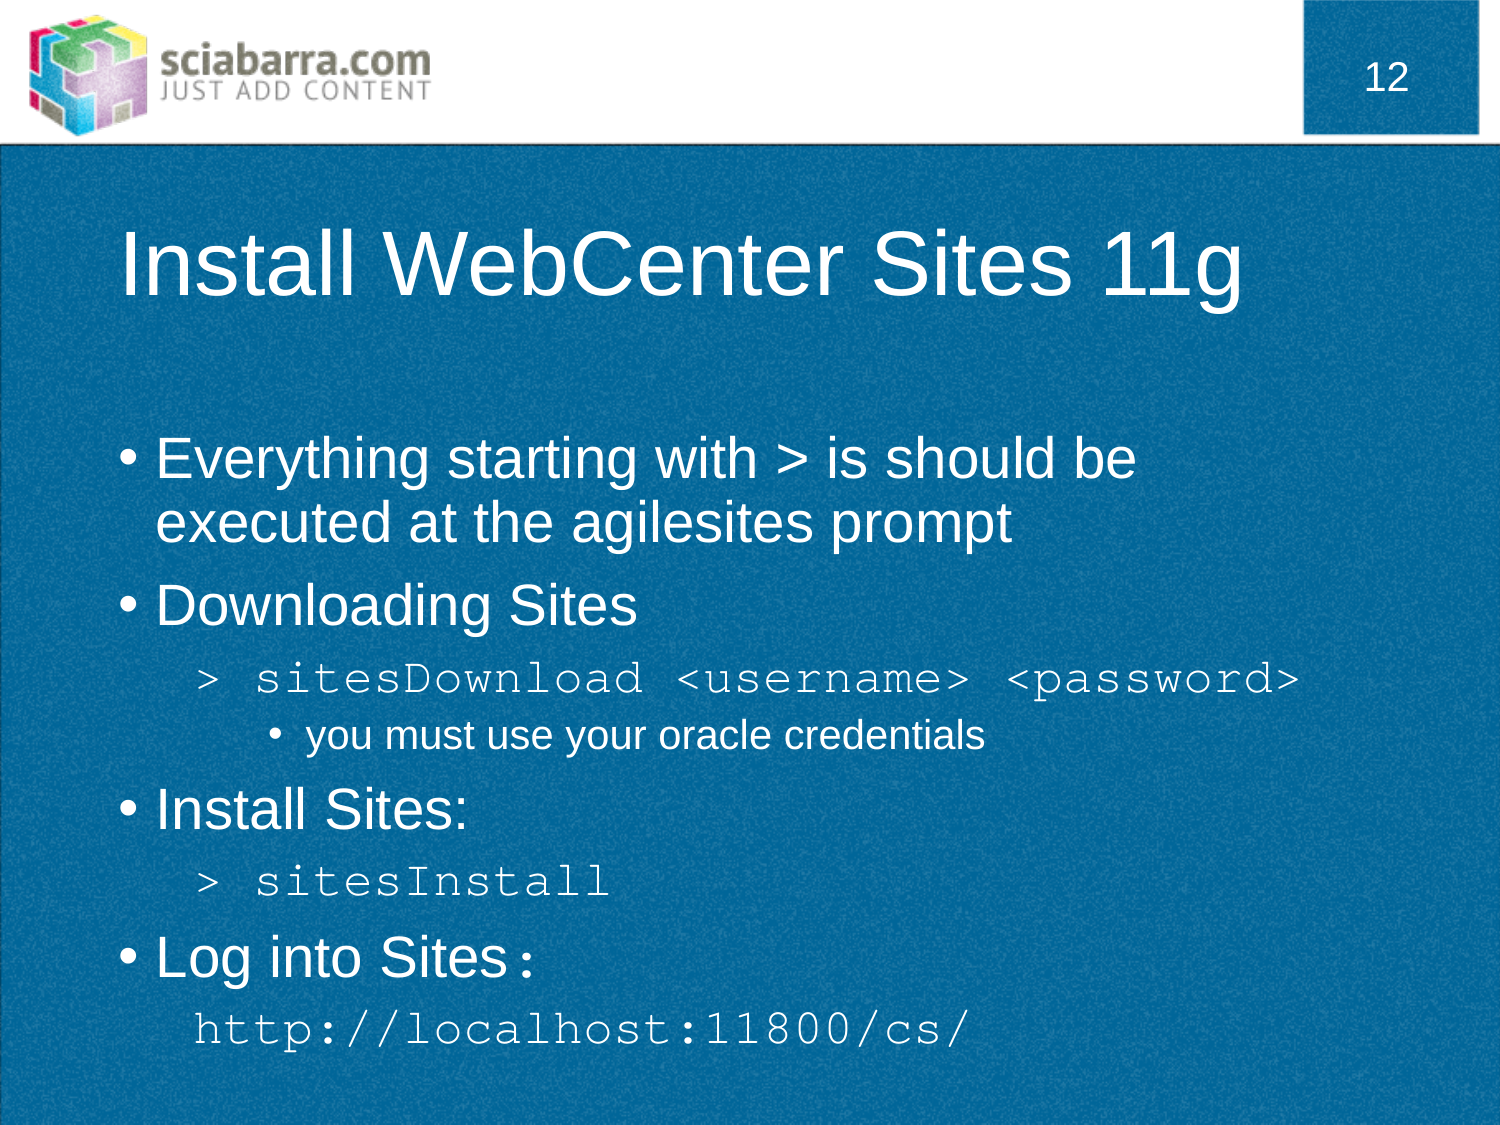

12
# Install WebCenter Sites 11g
Everything starting with > is should be executed at the agilesites prompt
Downloading Sites
> sitesDownload <username> <password>
you must use your oracle credentials
Install Sites:
> sitesInstall
Log into Sites:
http://localhost:11800/cs/